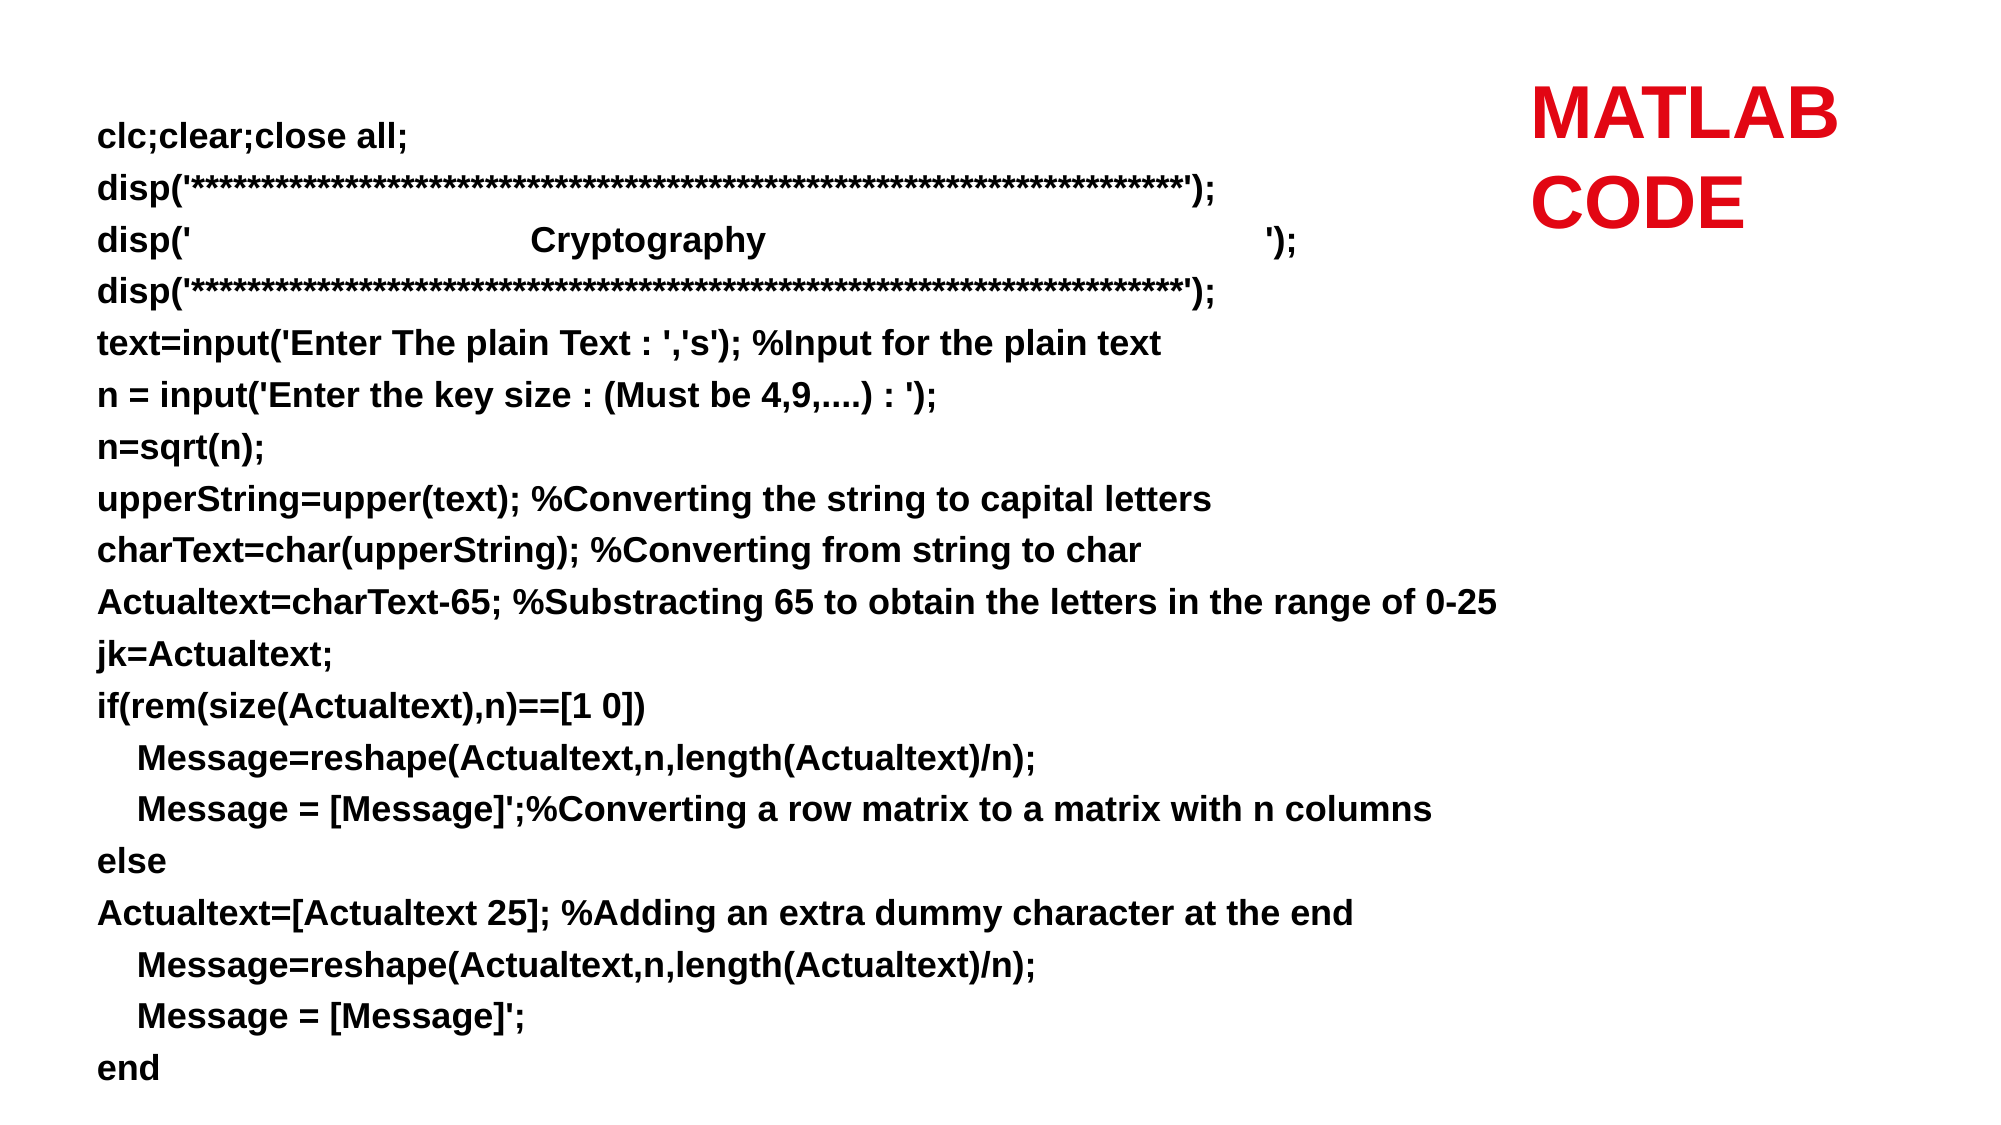

MATLAB CODE
clc;clear;close all;
disp('***********************************************************************');
disp('                                  Cryptography                                                  ');
disp('***********************************************************************');
text=input('Enter The plain Text : ','s'); %Input for the plain text
n = input('Enter the key size : (Must be 4,9,....) : ');
n=sqrt(n);
upperString=upper(text); %Converting the string to capital letters
charText=char(upperString); %Converting from string to char
Actualtext=charText-65; %Substracting 65 to obtain the letters in the range of 0-25
jk=Actualtext;
if(rem(size(Actualtext),n)==[1 0])
    Message=reshape(Actualtext,n,length(Actualtext)/n);
    Message = [Message]';%Converting a row matrix to a matrix with n columns
else
Actualtext=[Actualtext 25]; %Adding an extra dummy character at the end
    Message=reshape(Actualtext,n,length(Actualtext)/n);
    Message = [Message]';
end